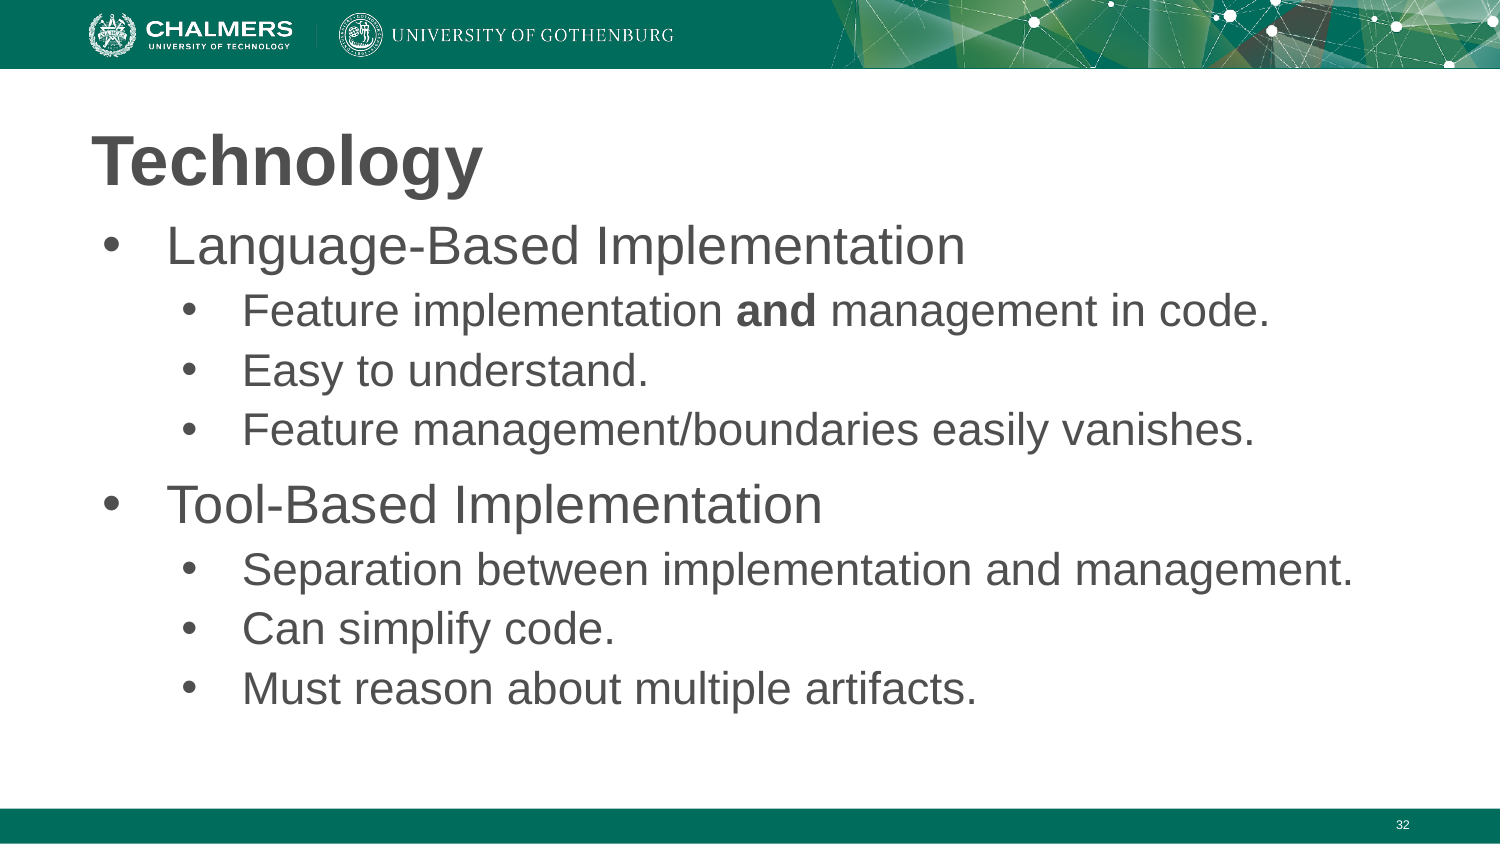

# Technology
Language-Based Implementation
Feature implementation and management in code.
Easy to understand.
Feature management/boundaries easily vanishes.
Tool-Based Implementation
Separation between implementation and management.
Can simplify code.
Must reason about multiple artifacts.
32